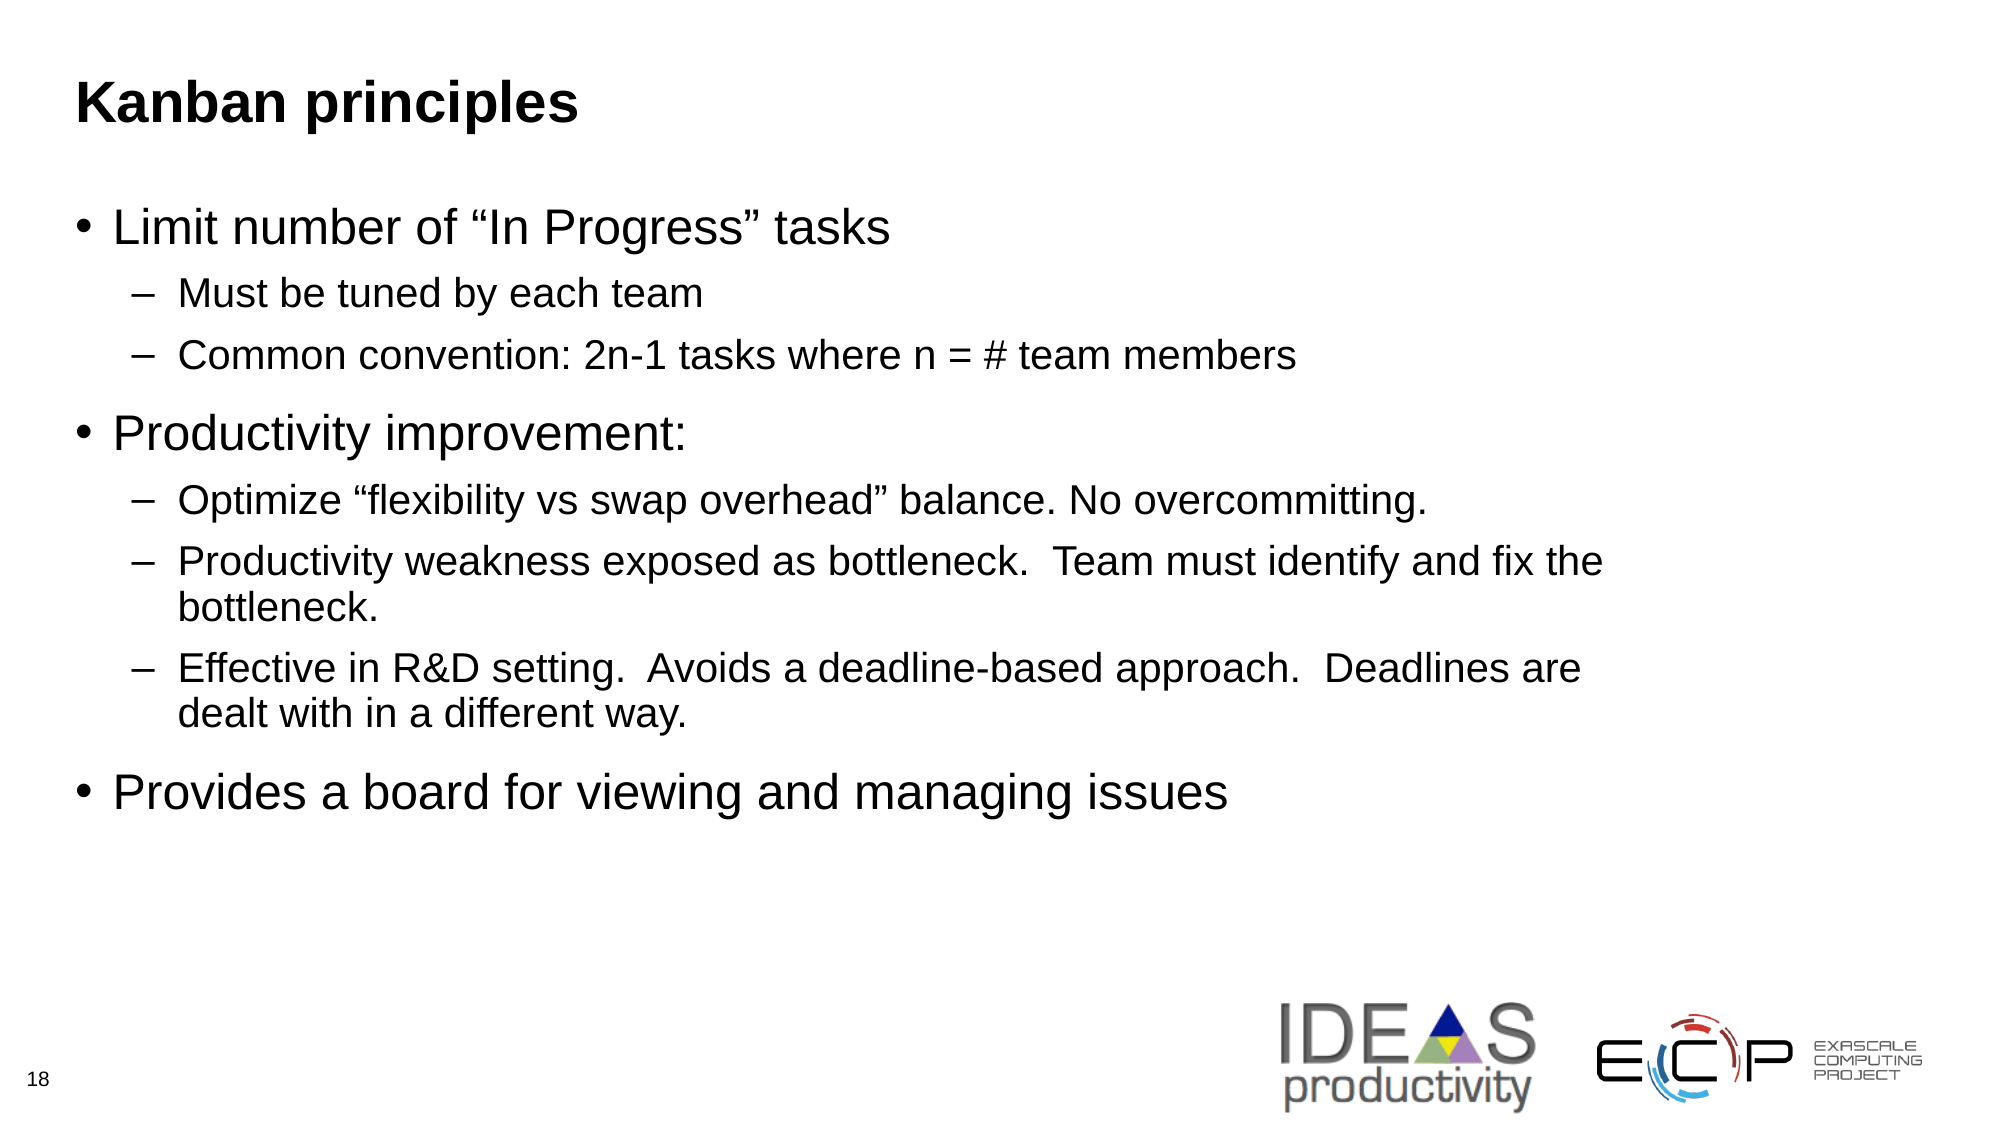

# Kanban principles
Limit number of “In Progress” tasks
Must be tuned by each team
Common convention: 2n-1 tasks where n = # team members
Productivity improvement:
Optimize “flexibility vs swap overhead” balance. No overcommitting.
Productivity weakness exposed as bottleneck.  Team must identify and fix the bottleneck.
Effective in R&D setting.  Avoids a deadline-based approach.  Deadlines are dealt with in a different way.
Provides a board for viewing and managing issues